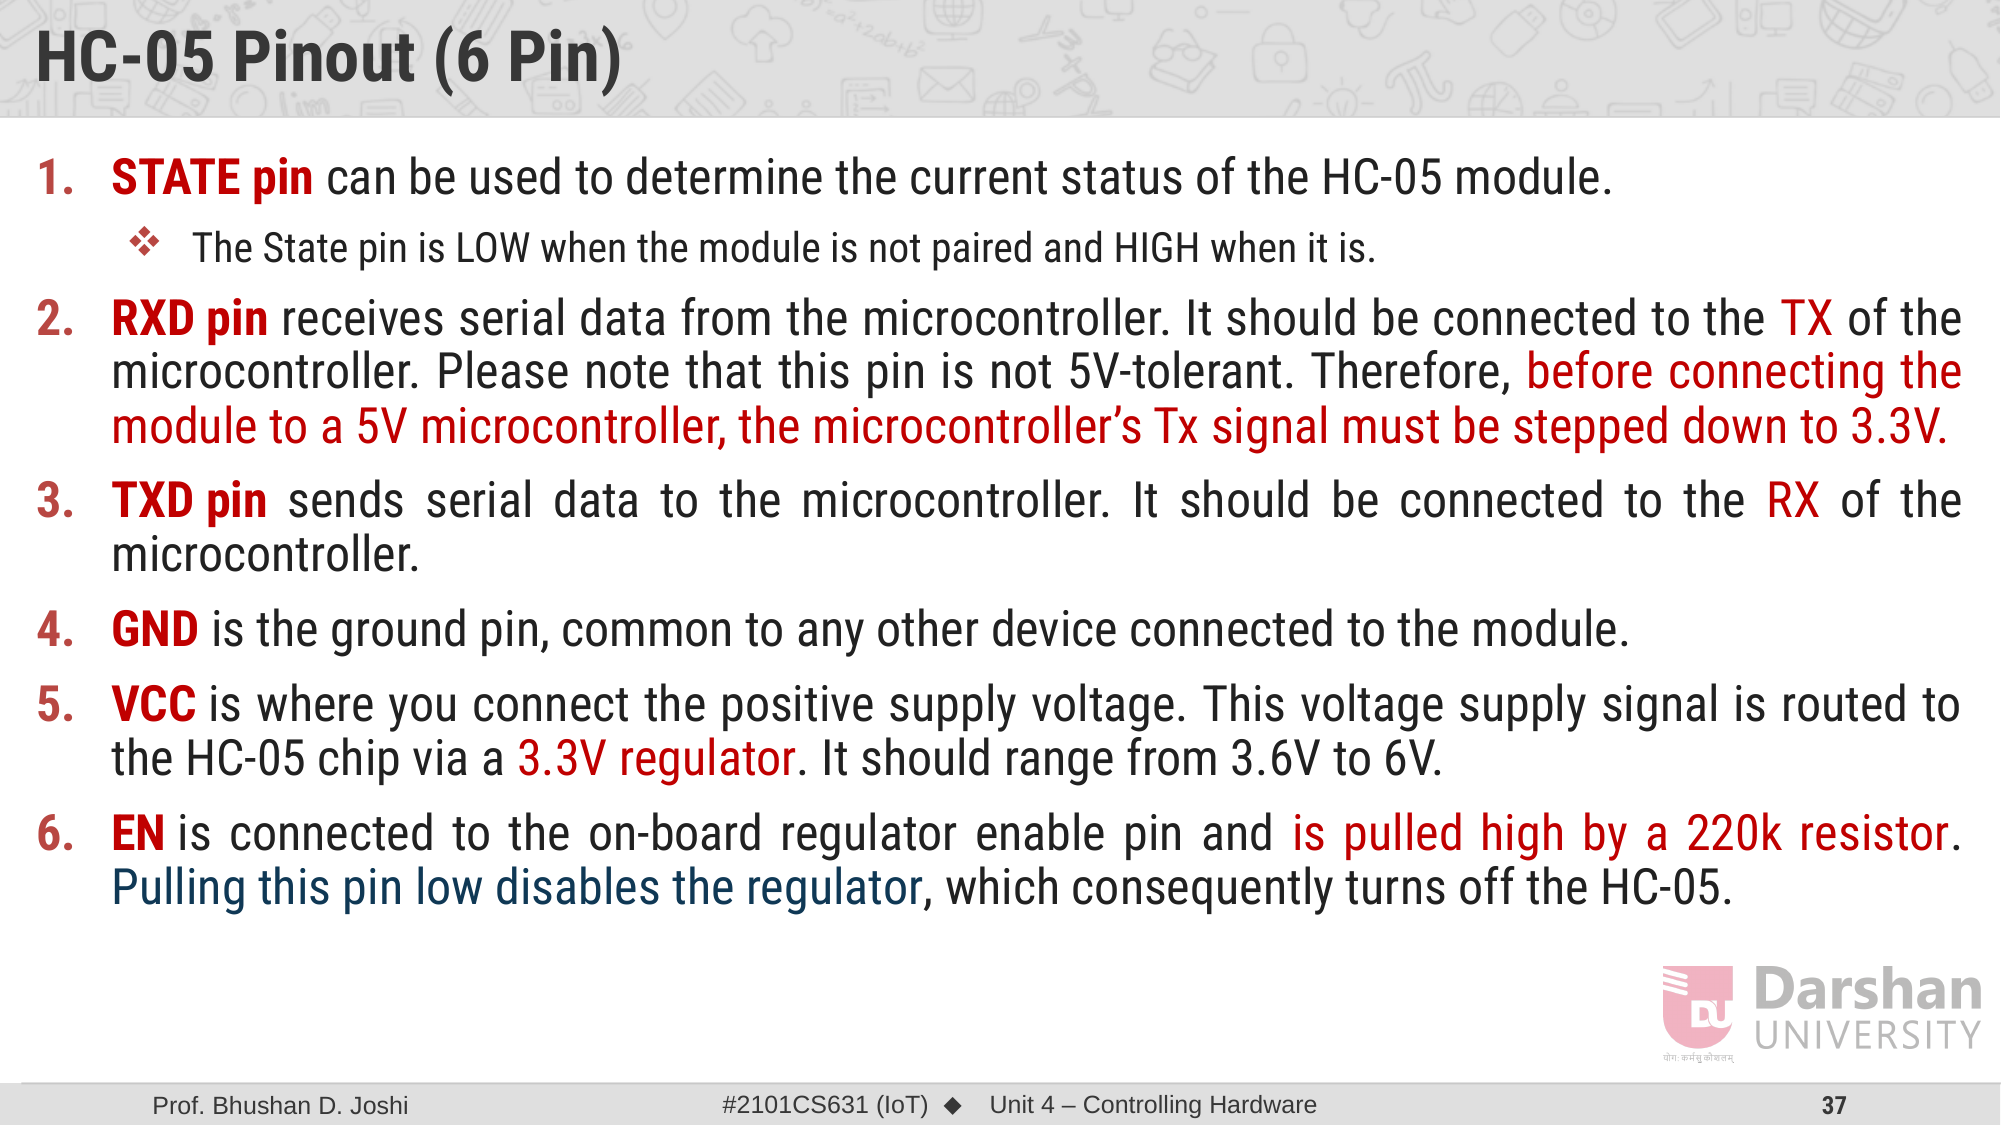

# HC-05 Pinout (6 Pin)
STATE pin can be used to determine the current status of the HC-05 module.
 The State pin is LOW when the module is not paired and HIGH when it is.
RXD pin receives serial data from the microcontroller. It should be connected to the TX of the microcontroller. Please note that this pin is not 5V-tolerant. Therefore, before connecting the module to a 5V microcontroller, the microcontroller’s Tx signal must be stepped down to 3.3V.
TXD pin sends serial data to the microcontroller. It should be connected to the RX of the microcontroller.
GND is the ground pin, common to any other device connected to the module.
VCC is where you connect the positive supply voltage. This voltage supply signal is routed to the HC-05 chip via a 3.3V regulator. It should range from 3.6V to 6V.
EN is connected to the on-board regulator enable pin and is pulled high by a 220k resistor. Pulling this pin low disables the regulator, which consequently turns off the HC-05.